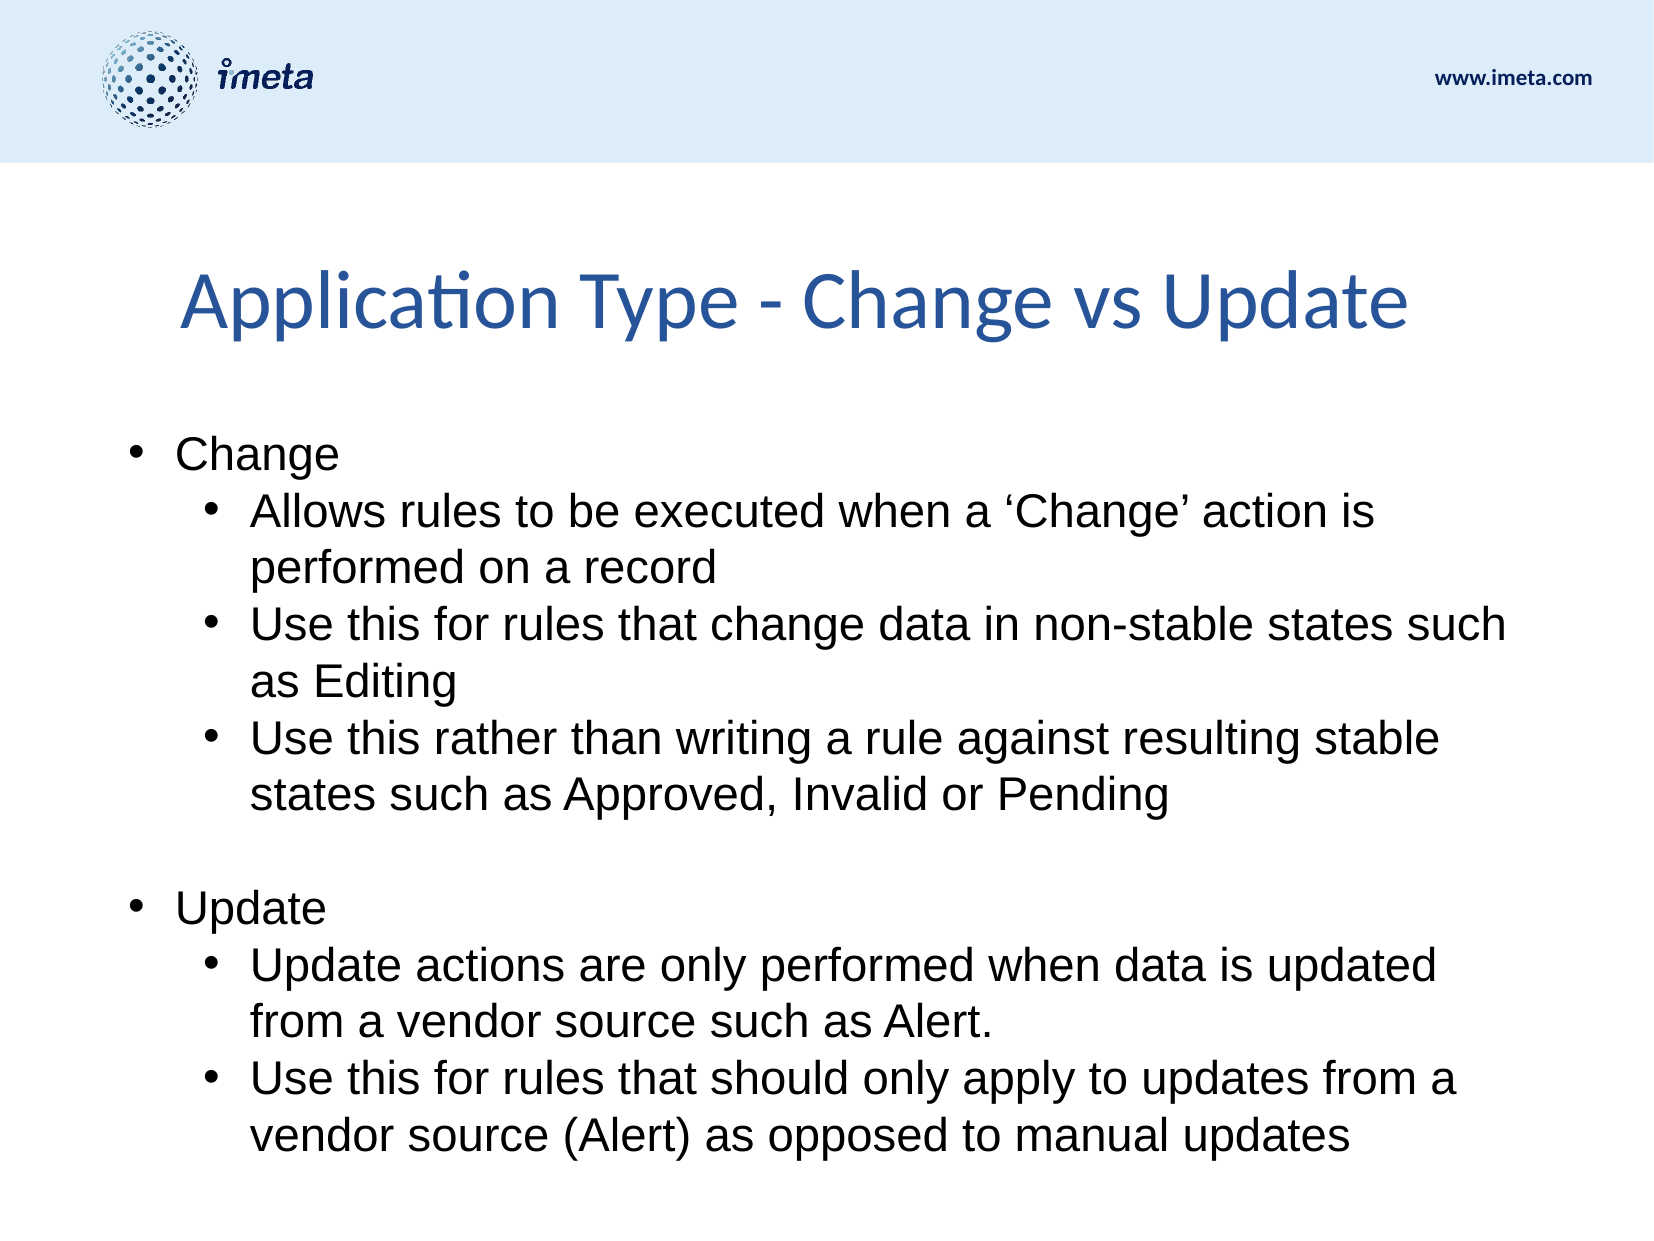

# Application Type - Change vs Update
Change
Allows rules to be executed when a ‘Change’ action is performed on a record
Use this for rules that change data in non-stable states such as Editing
Use this rather than writing a rule against resulting stable states such as Approved, Invalid or Pending

Update
Update actions are only performed when data is updated from a vendor source such as Alert.
Use this for rules that should only apply to updates from a vendor source (Alert) as opposed to manual updates